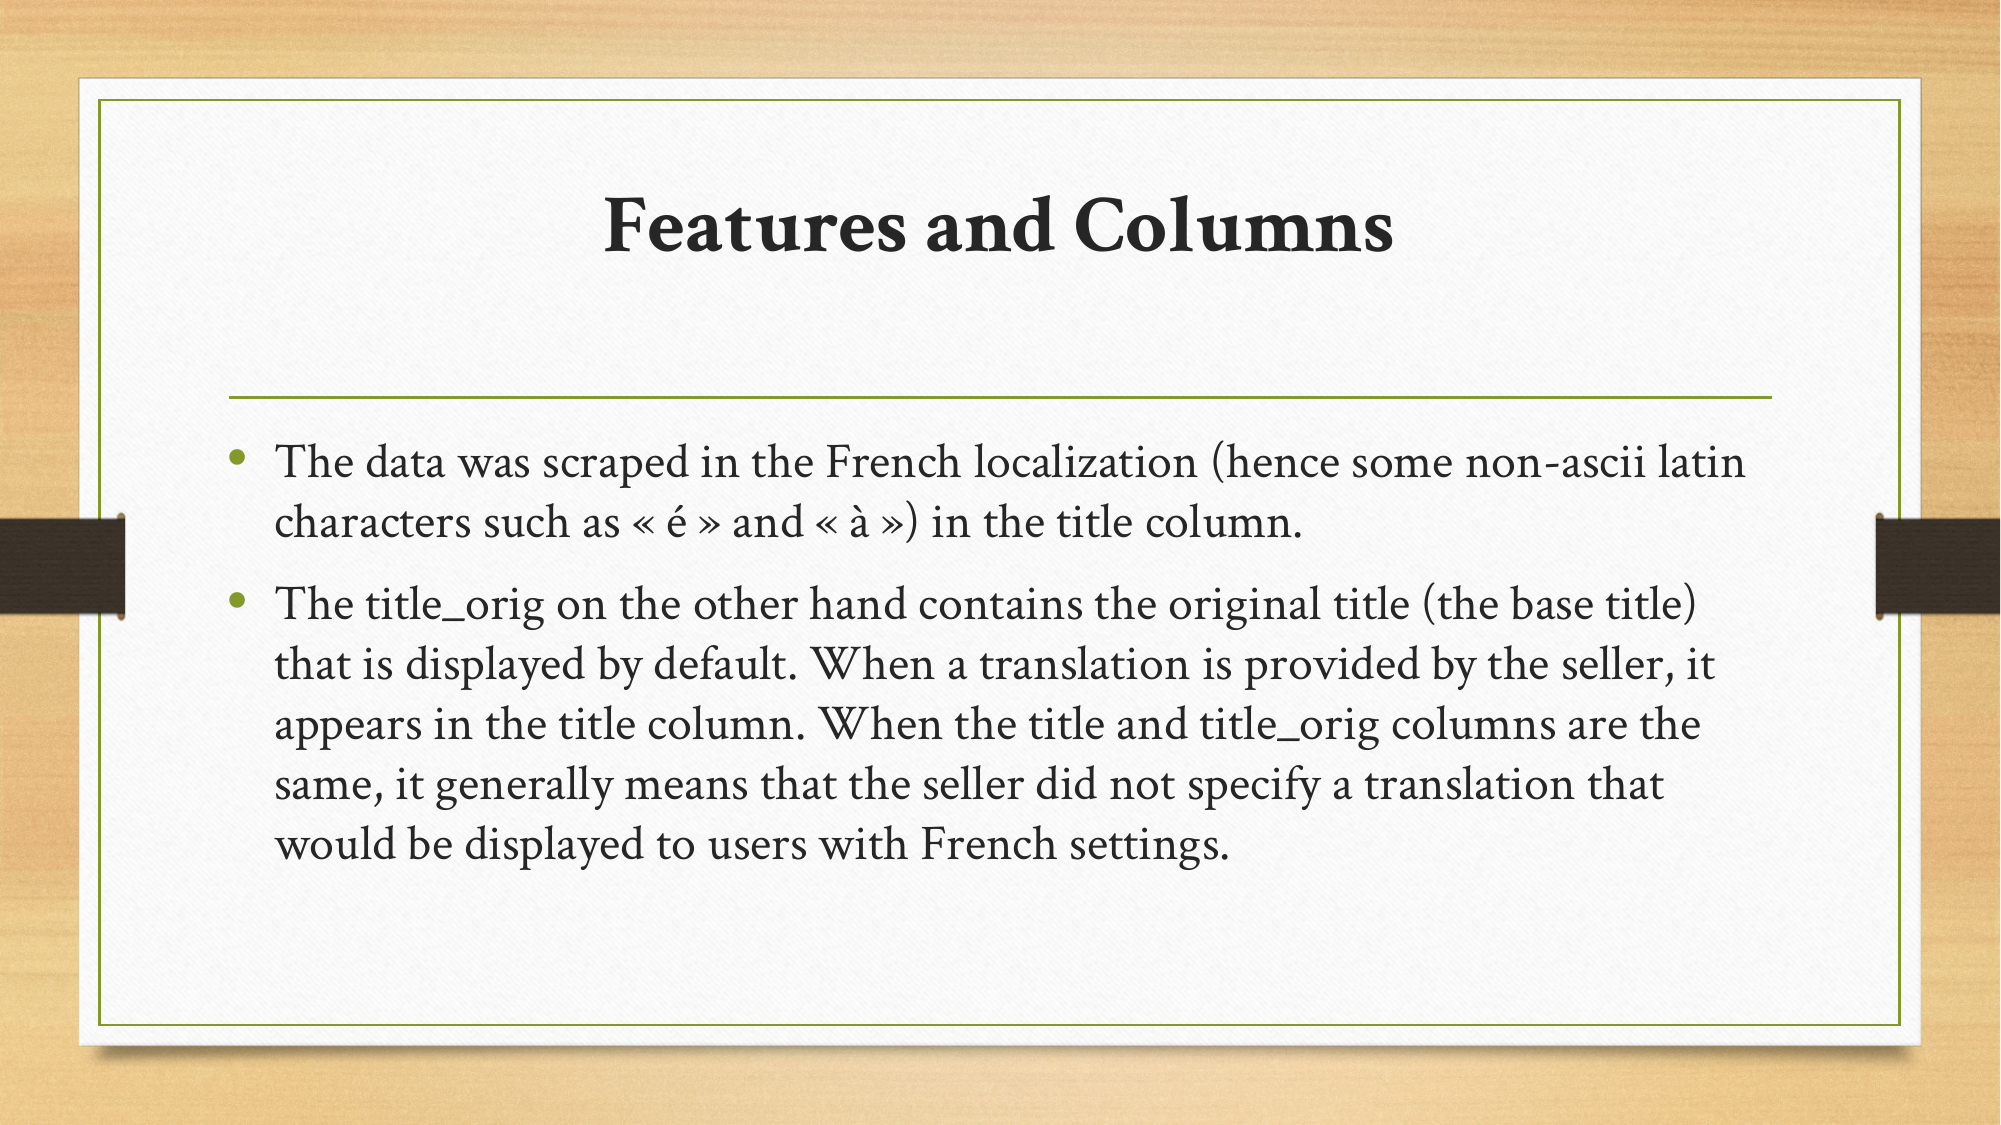

# Features and Columns
The data was scraped in the French localization (hence some non-ascii latin characters such as « é » and « à ») in the title column.
The title_orig on the other hand contains the original title (the base title) that is displayed by default. When a translation is provided by the seller, it appears in the title column. When the title and title_orig columns are the same, it generally means that the seller did not specify a translation that would be displayed to users with French settings.